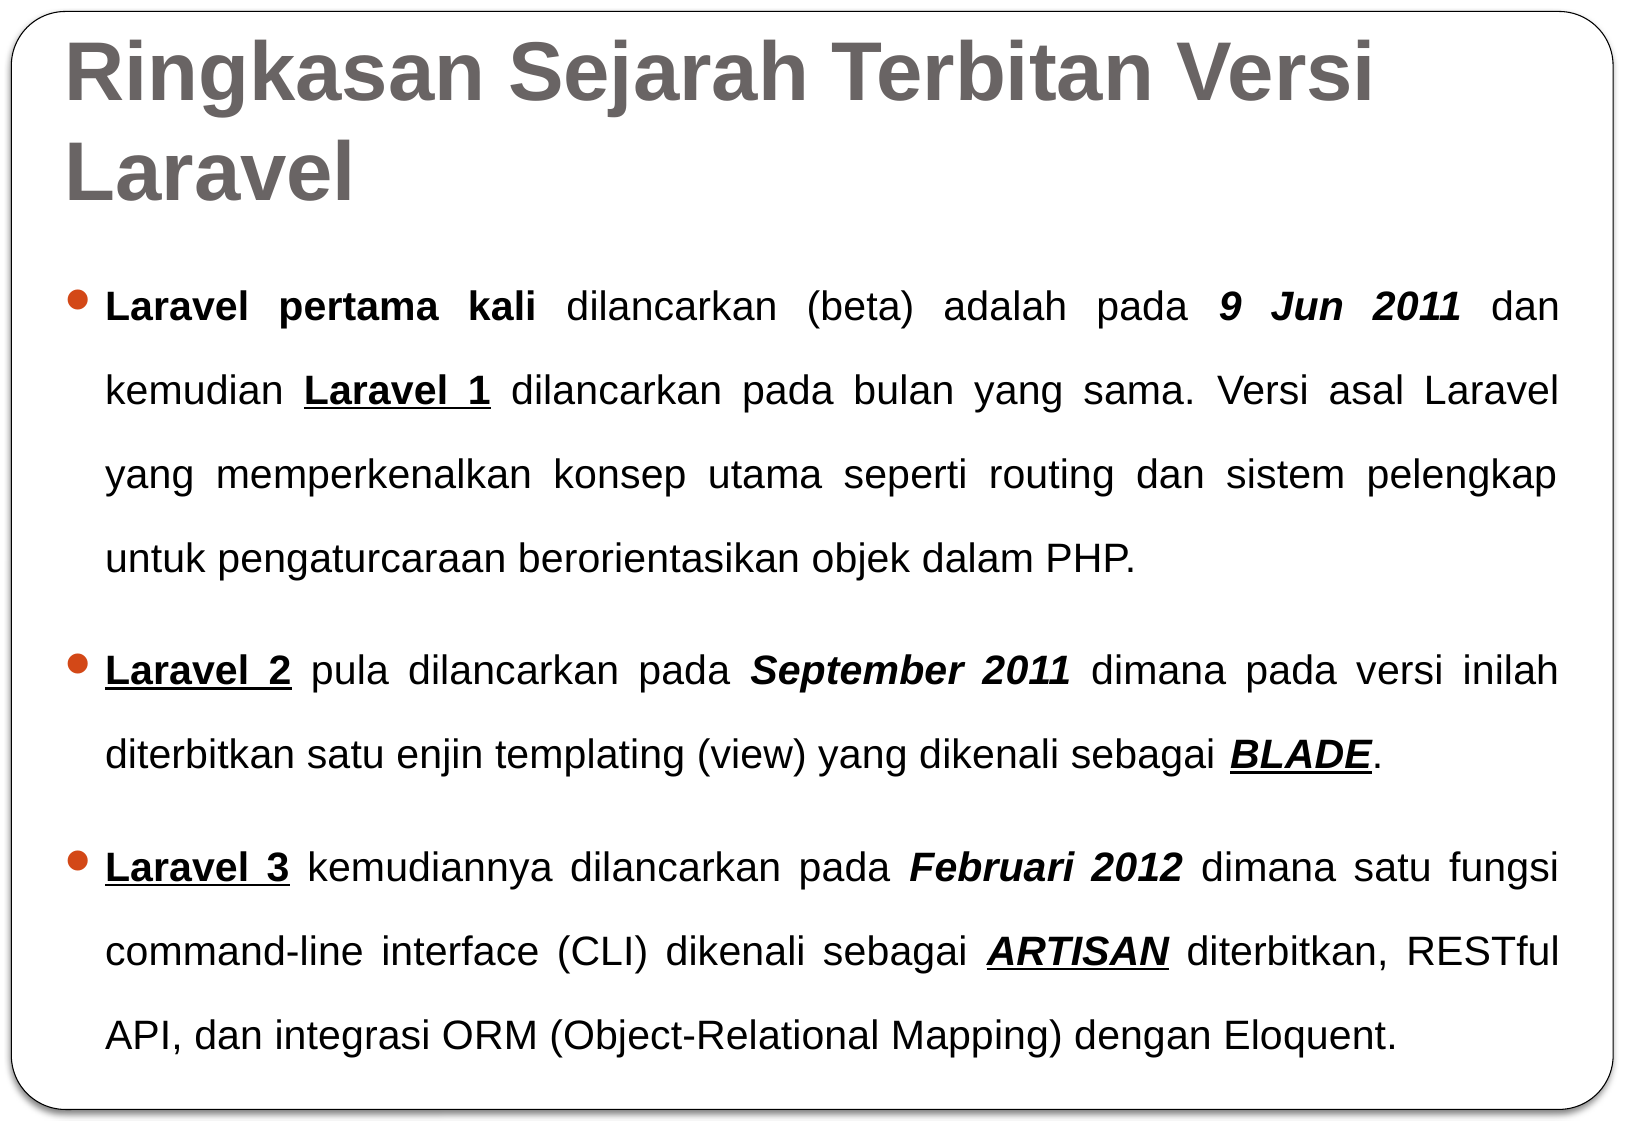

# Ringkasan Sejarah Terbitan Versi Laravel
Laravel pertama kali dilancarkan (beta) adalah pada 9 Jun 2011 dan kemudian Laravel 1 dilancarkan pada bulan yang sama. Versi asal Laravel yang memperkenalkan konsep utama seperti routing dan sistem pelengkap untuk pengaturcaraan berorientasikan objek dalam PHP.
Laravel 2 pula dilancarkan pada September 2011 dimana pada versi inilah diterbitkan satu enjin templating (view) yang dikenali sebagai BLADE.
Laravel 3 kemudiannya dilancarkan pada Februari 2012 dimana satu fungsi command-line interface (CLI) dikenali sebagai ARTISAN diterbitkan, RESTful API, dan integrasi ORM (Object-Relational Mapping) dengan Eloquent.